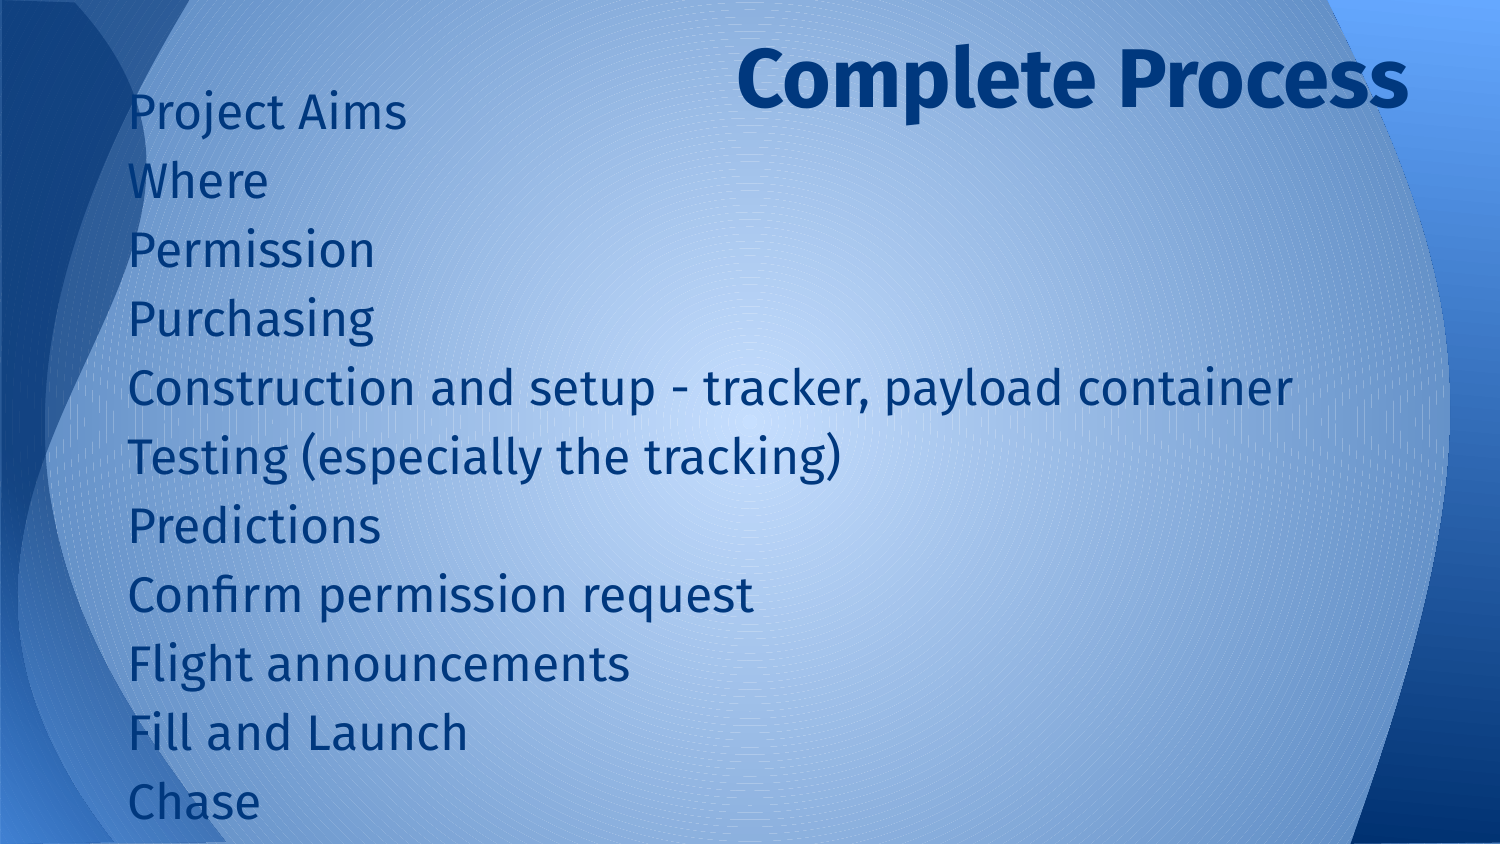

Complete Process
Project Aims
Where
Permission
Purchasing
Construction and setup - tracker, payload container
Testing (especially the tracking)
Predictions
Confirm permission request
Flight announcements
Fill and Launch
Chase